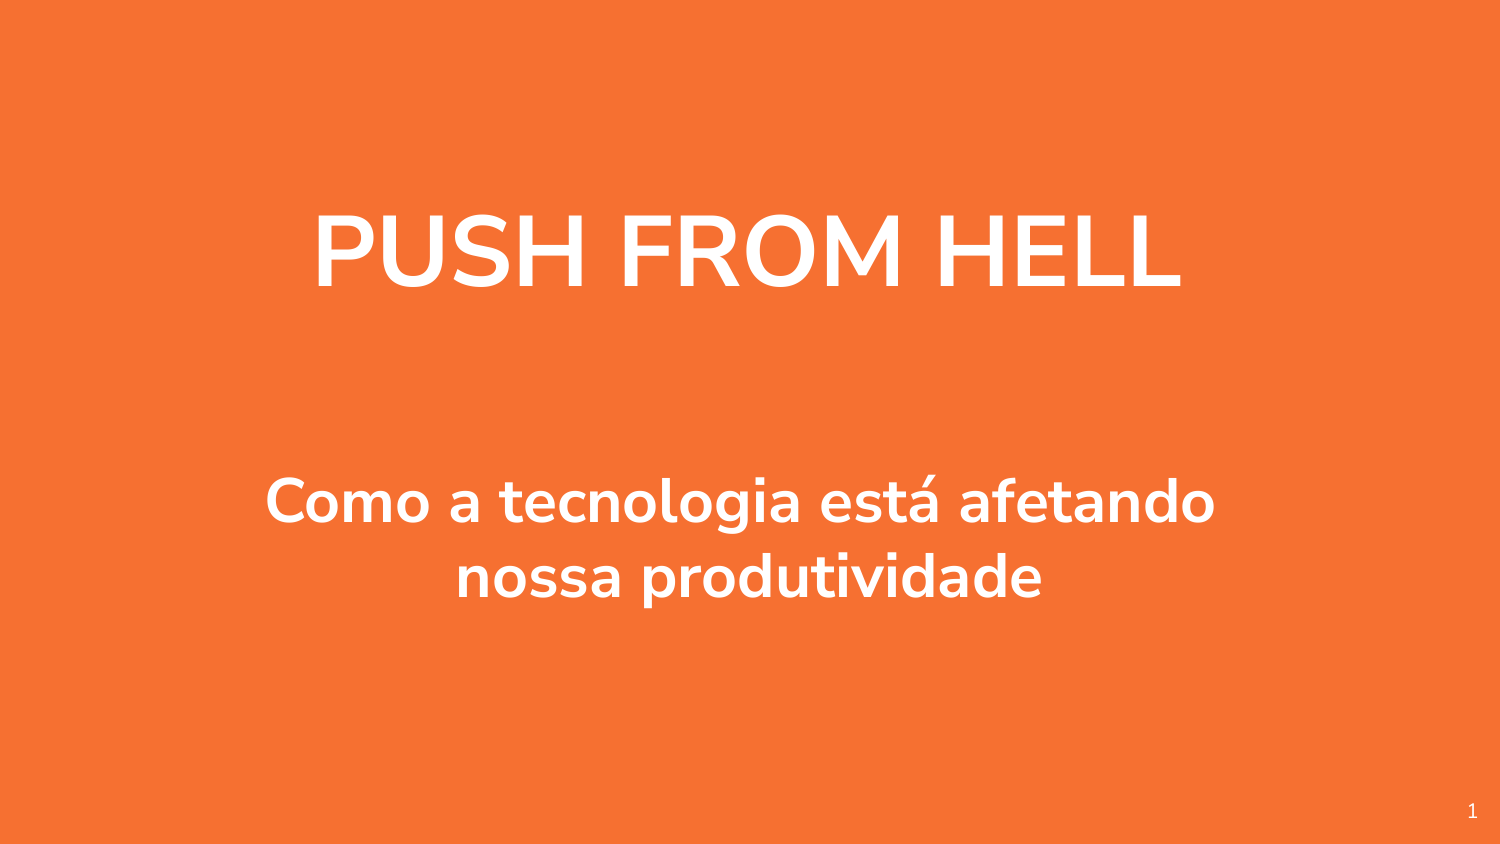

PUSH FROM HELL
Como a tecnologia está afetando
nossa produtividade
1